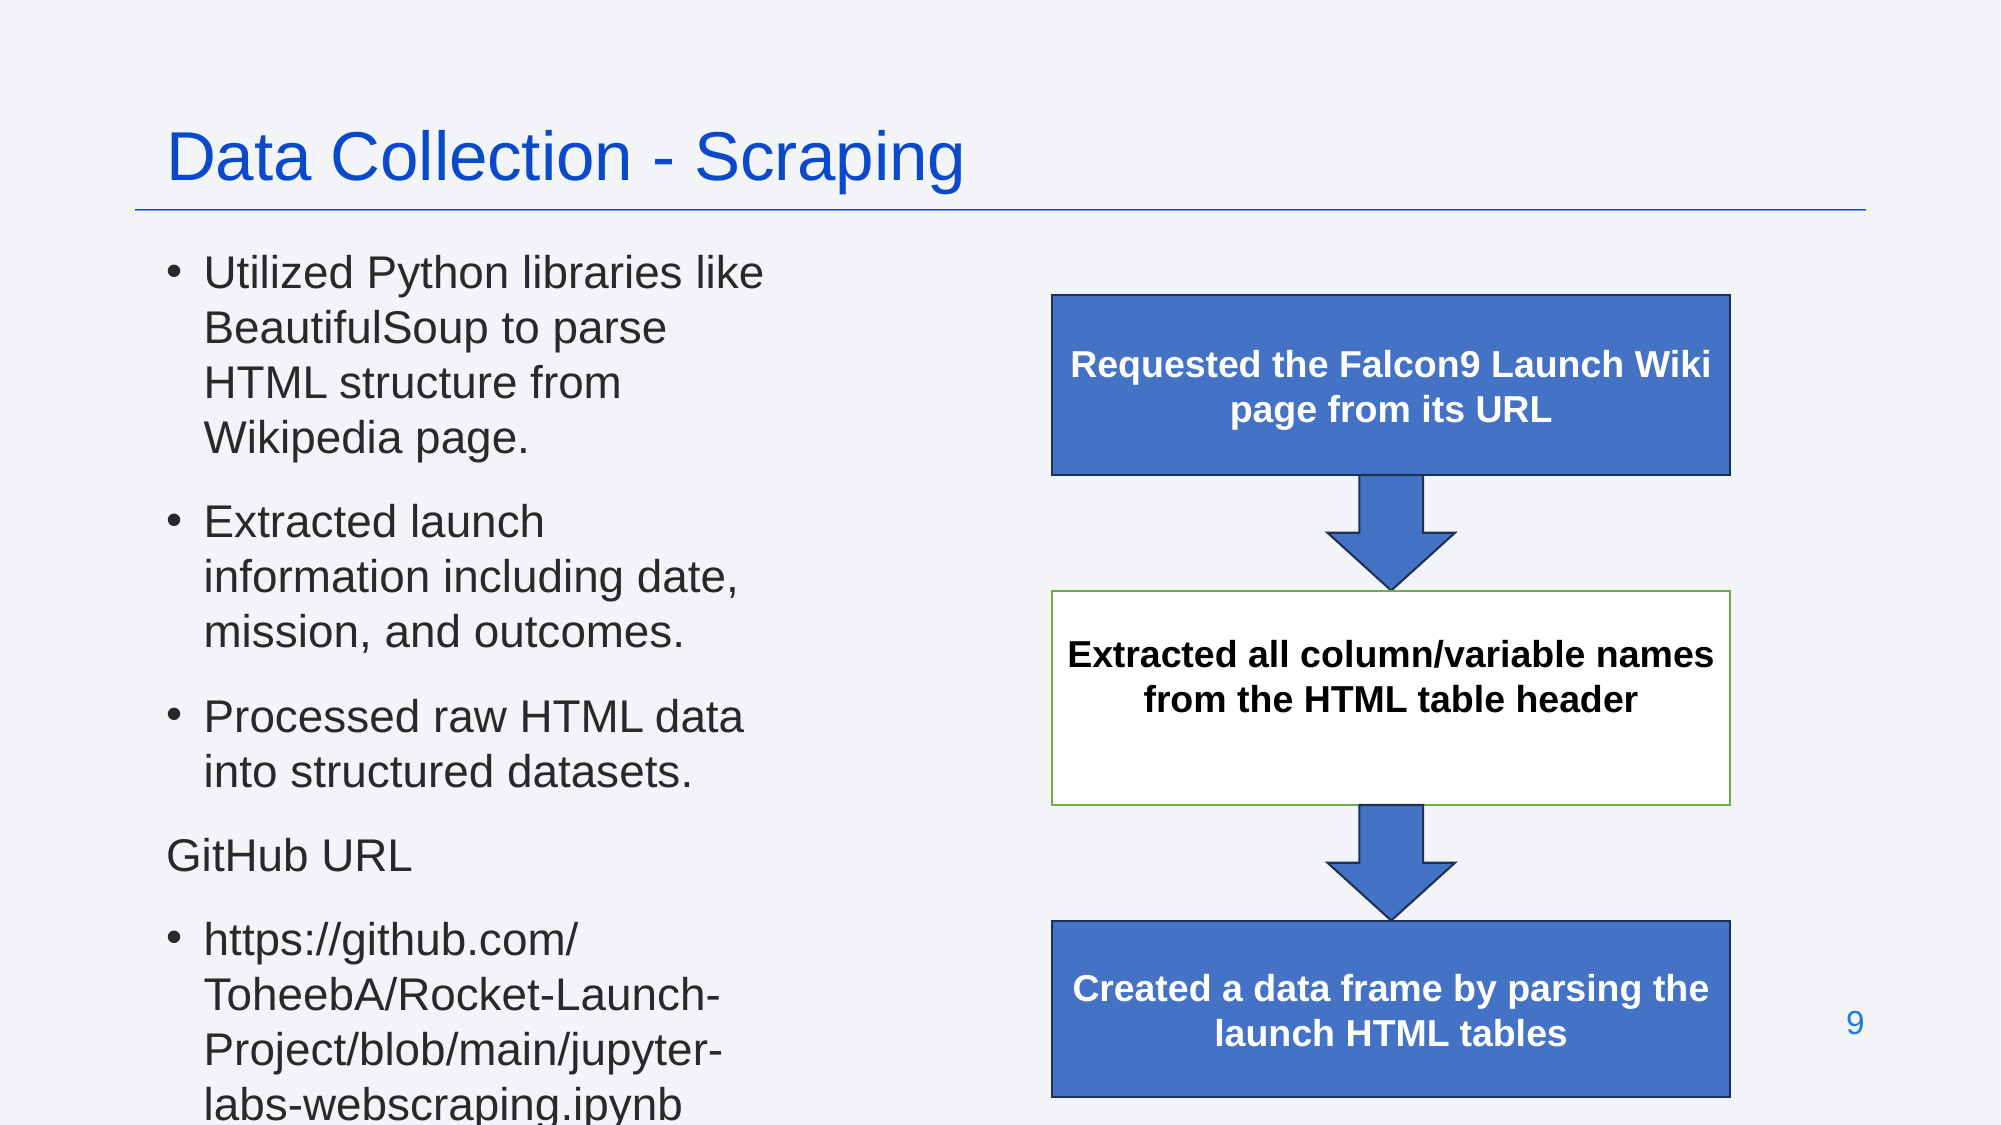

Data Collection - Scraping
Utilized Python libraries like BeautifulSoup to parse HTML structure from Wikipedia page.
Extracted launch information including date, mission, and outcomes.
Processed raw HTML data into structured datasets.
GitHub URL
https://github.com/ToheebA/Rocket-Launch-Project/blob/main/jupyter-labs-webscraping.ipynb
Requested the Falcon9 Launch Wiki page from its URL

Extracted all column/variable names from the HTML table header

Created a data frame by parsing the launch HTML tables
9